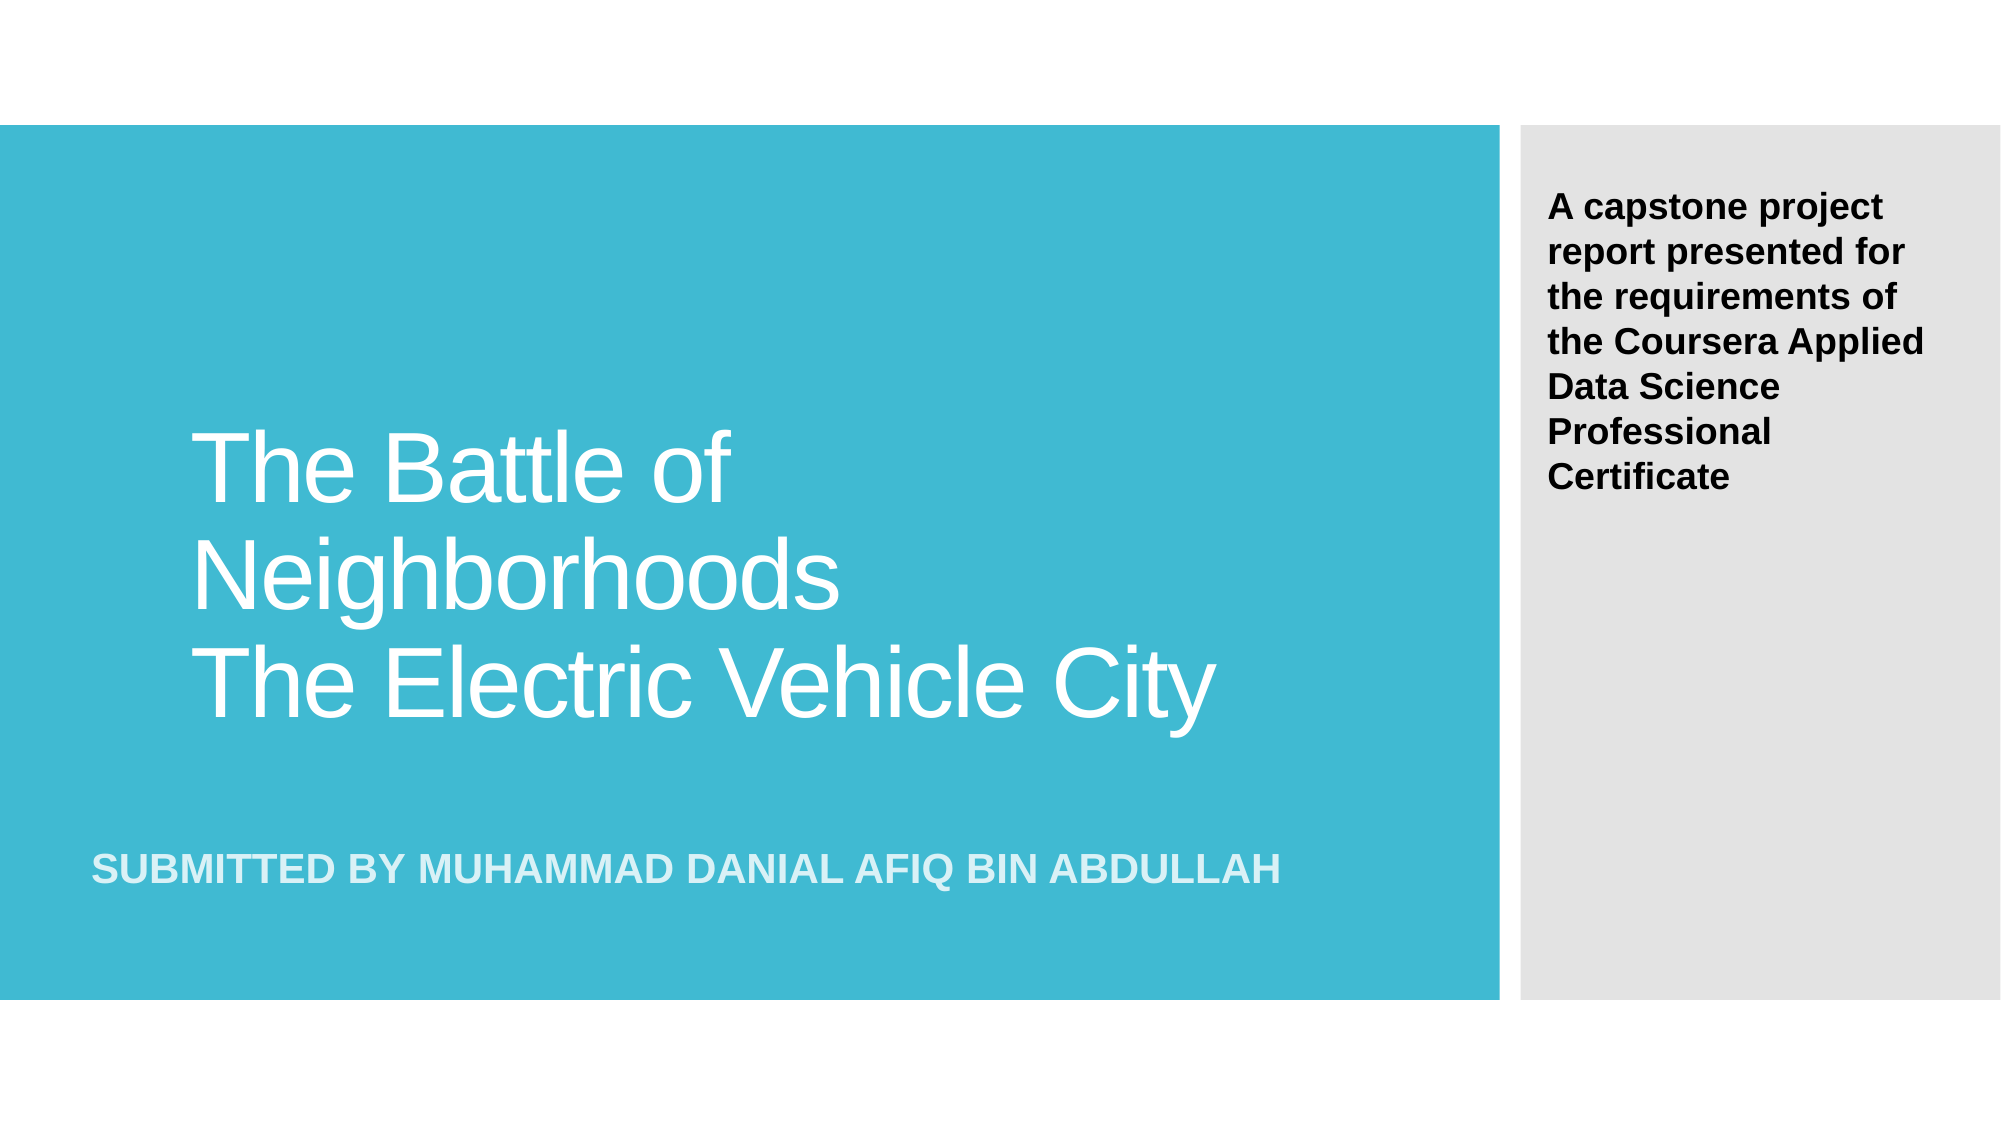

A capstone project report presented for the requirements of the Coursera Applied Data Science Professional Certificate

# The Battle of Neighborhoods The Electric Vehicle City
SUBMITTED BY MUHAMMAD DANIAL AFIQ BIN ABDULLAH